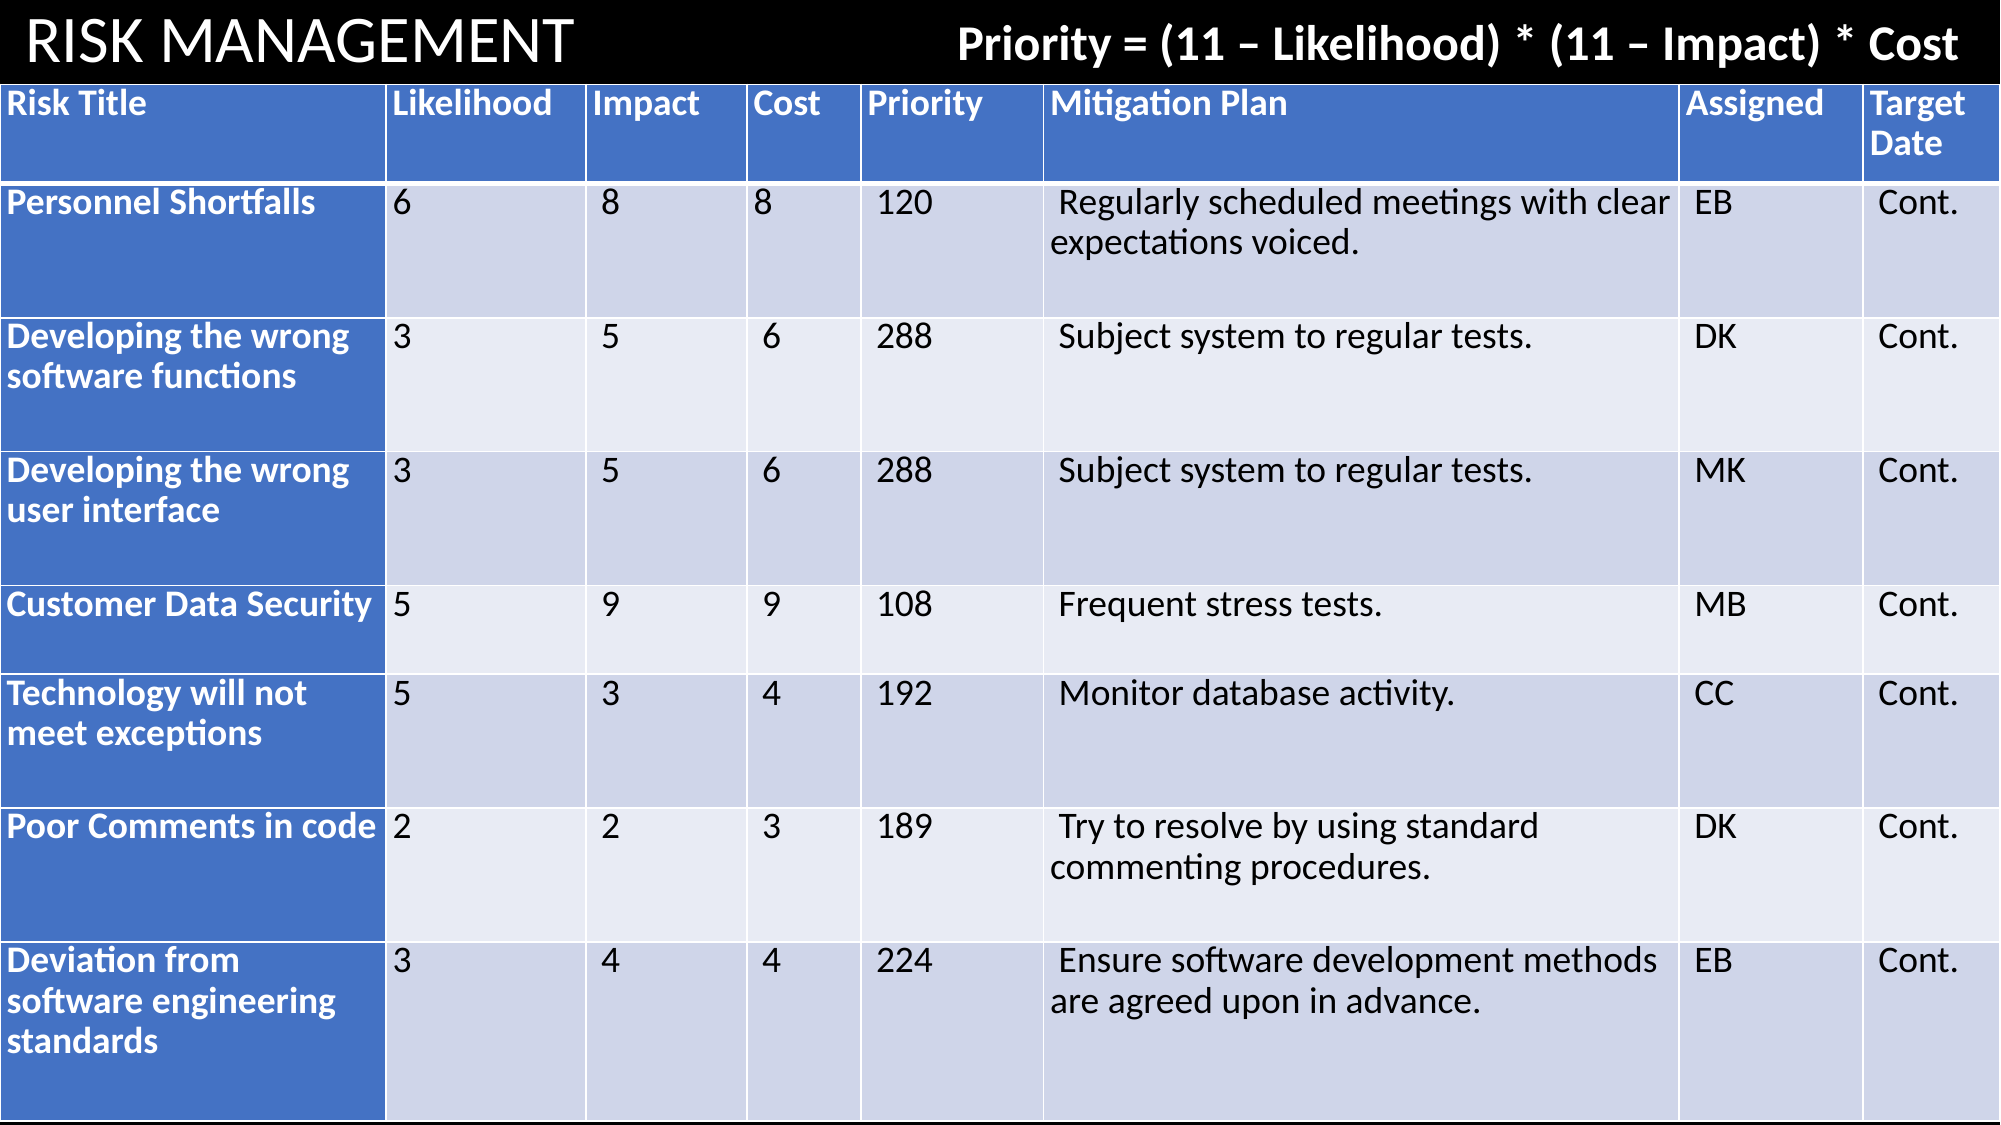

RISK MANAGEMENT
Priority = (11 – Likelihood) * (11 – Impact) * Cost
| Risk Title | Likelihood | Impact | Cost | Priority | Mitigation Plan | Assigned | Target Date |
| --- | --- | --- | --- | --- | --- | --- | --- |
| Personnel Shortfalls | 6 | 8 | 8 | 120 | Regularly scheduled meetings with clear expectations voiced. | EB | Cont. |
| Developing the wrong software functions | 3 | 5 | 6 | 288 | Subject system to regular tests. | DK | Cont. |
| Developing the wrong user interface | 3 | 5 | 6 | 288 | Subject system to regular tests. | MK | Cont. |
| Customer Data Security | 5 | 9 | 9 | 108 | Frequent stress tests. | MB | Cont. |
| Technology will not meet exceptions | 5 | 3 | 4 | 192 | Monitor database activity. | CC | Cont. |
| Poor Comments in code | 2 | 2 | 3 | 189 | Try to resolve by using standard commenting procedures. | DK | Cont. |
| Deviation from software engineering standards | 3 | 4 | 4 | 224 | Ensure software development methods are agreed upon in advance. | EB | Cont. |